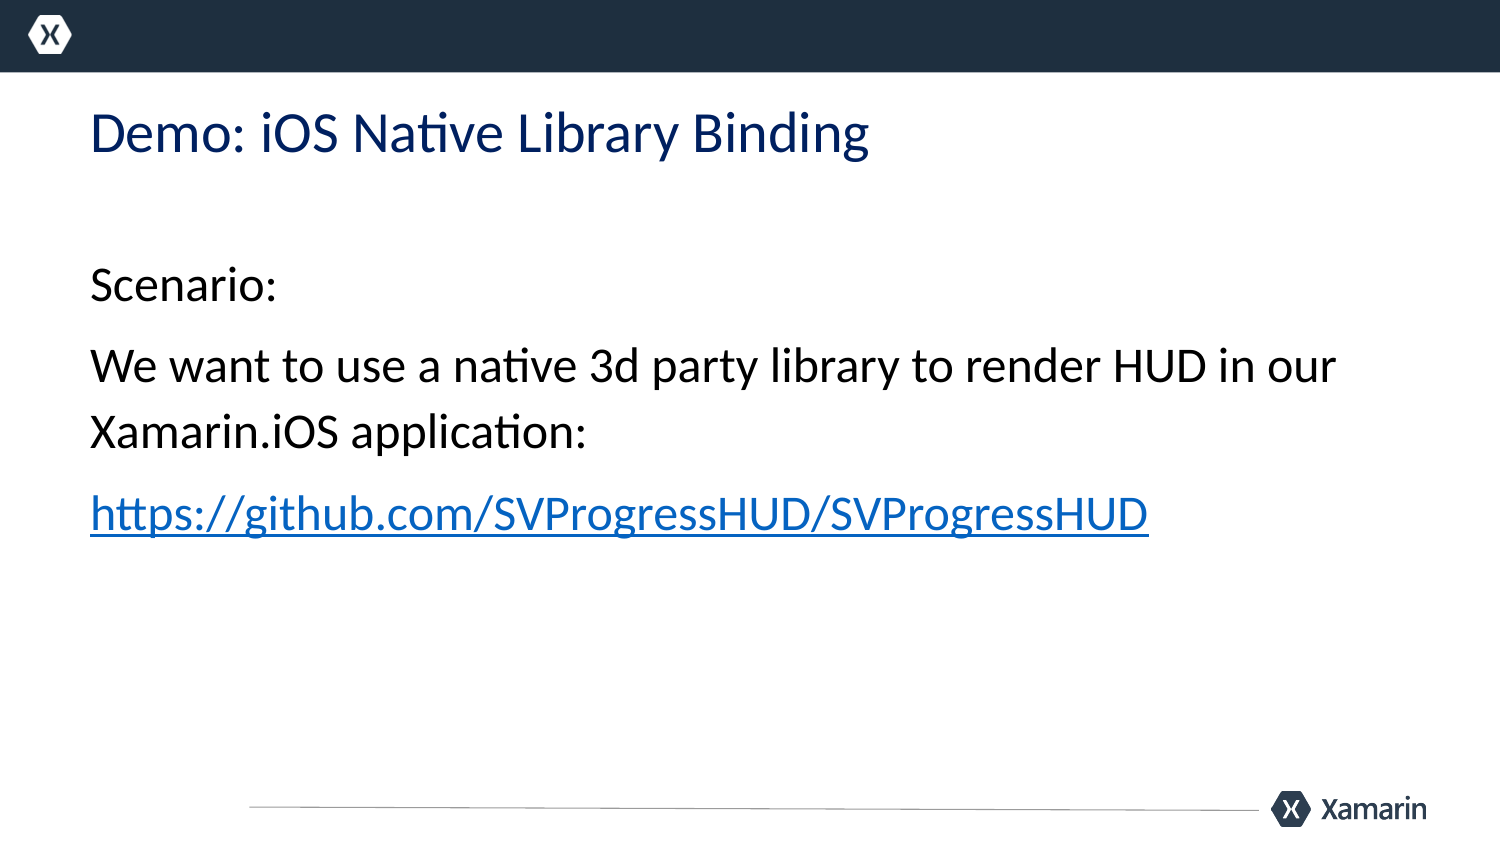

# Demo: iOS Native Library Binding
Scenario:
We want to use a native 3d party library to render HUD in our Xamarin.iOS application:
https://github.com/SVProgressHUD/SVProgressHUD